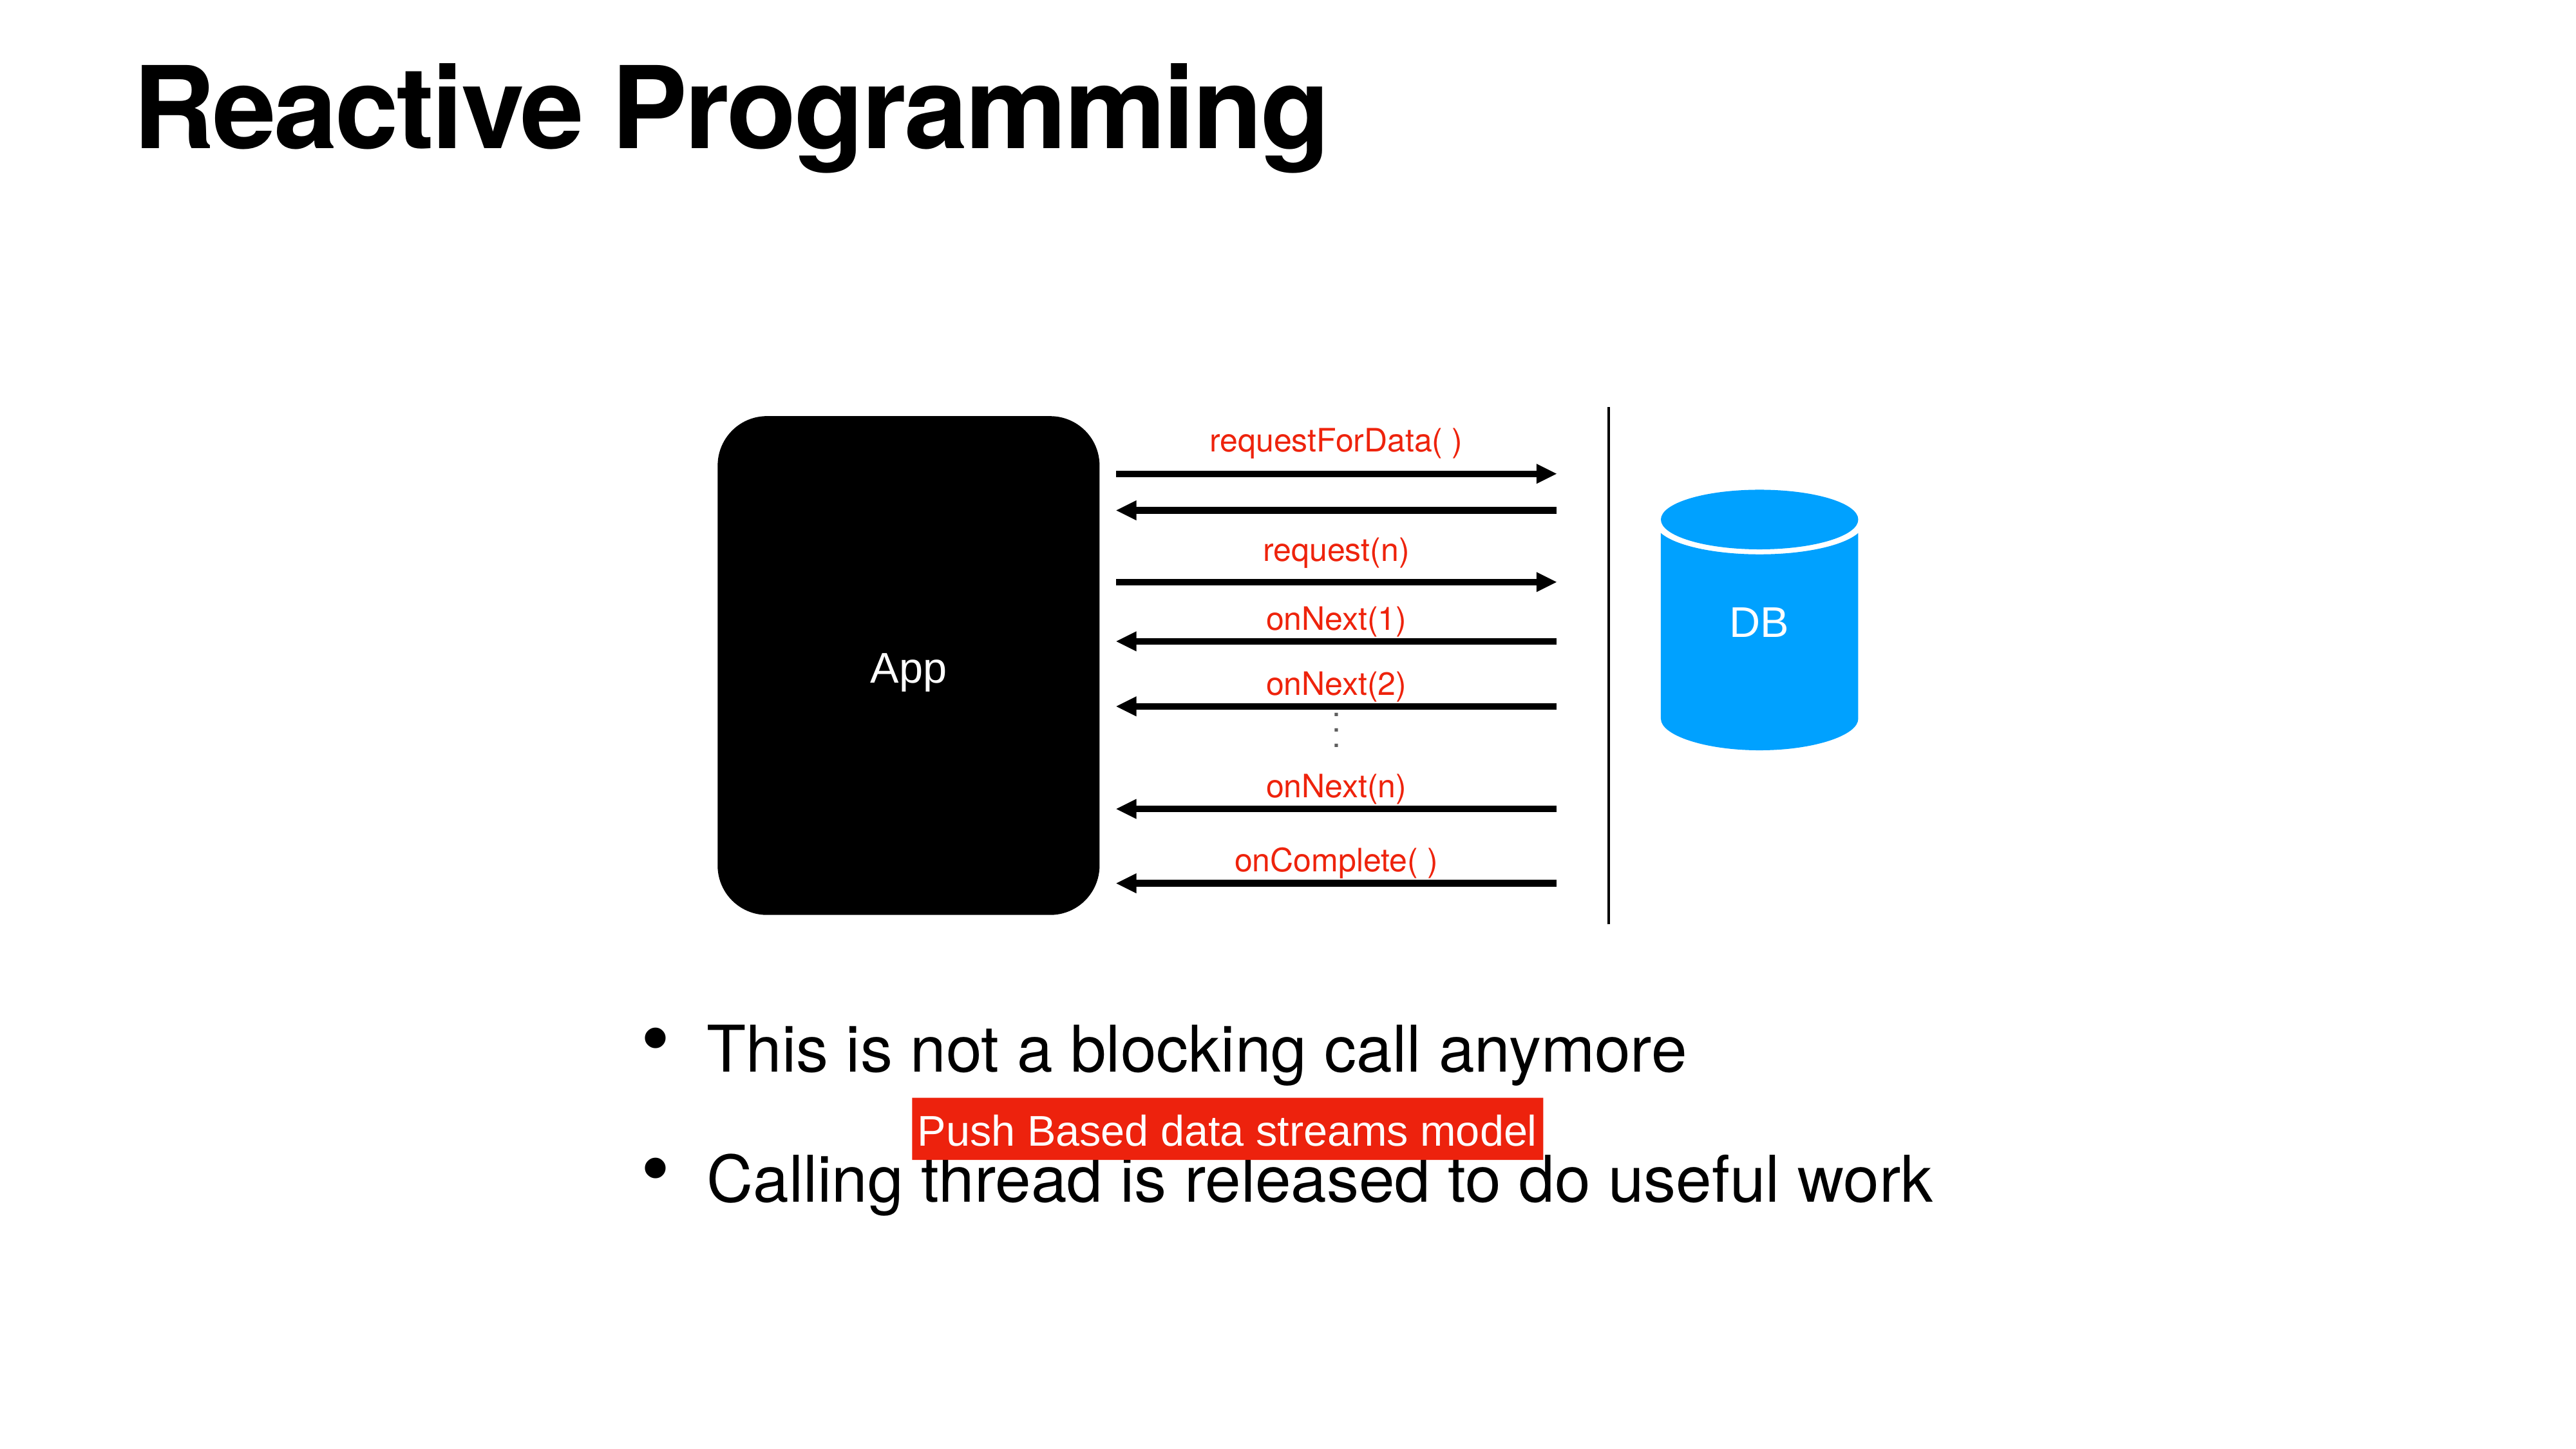

# Reactive Programming

requestForData( )
App

DB

request(n)

onNext(1)

onNext(2)
.
.
.

onNext(n)

onComplete( )

This is not a blocking call anymore
Calling thread is released to do useful work
Push Based data streams model